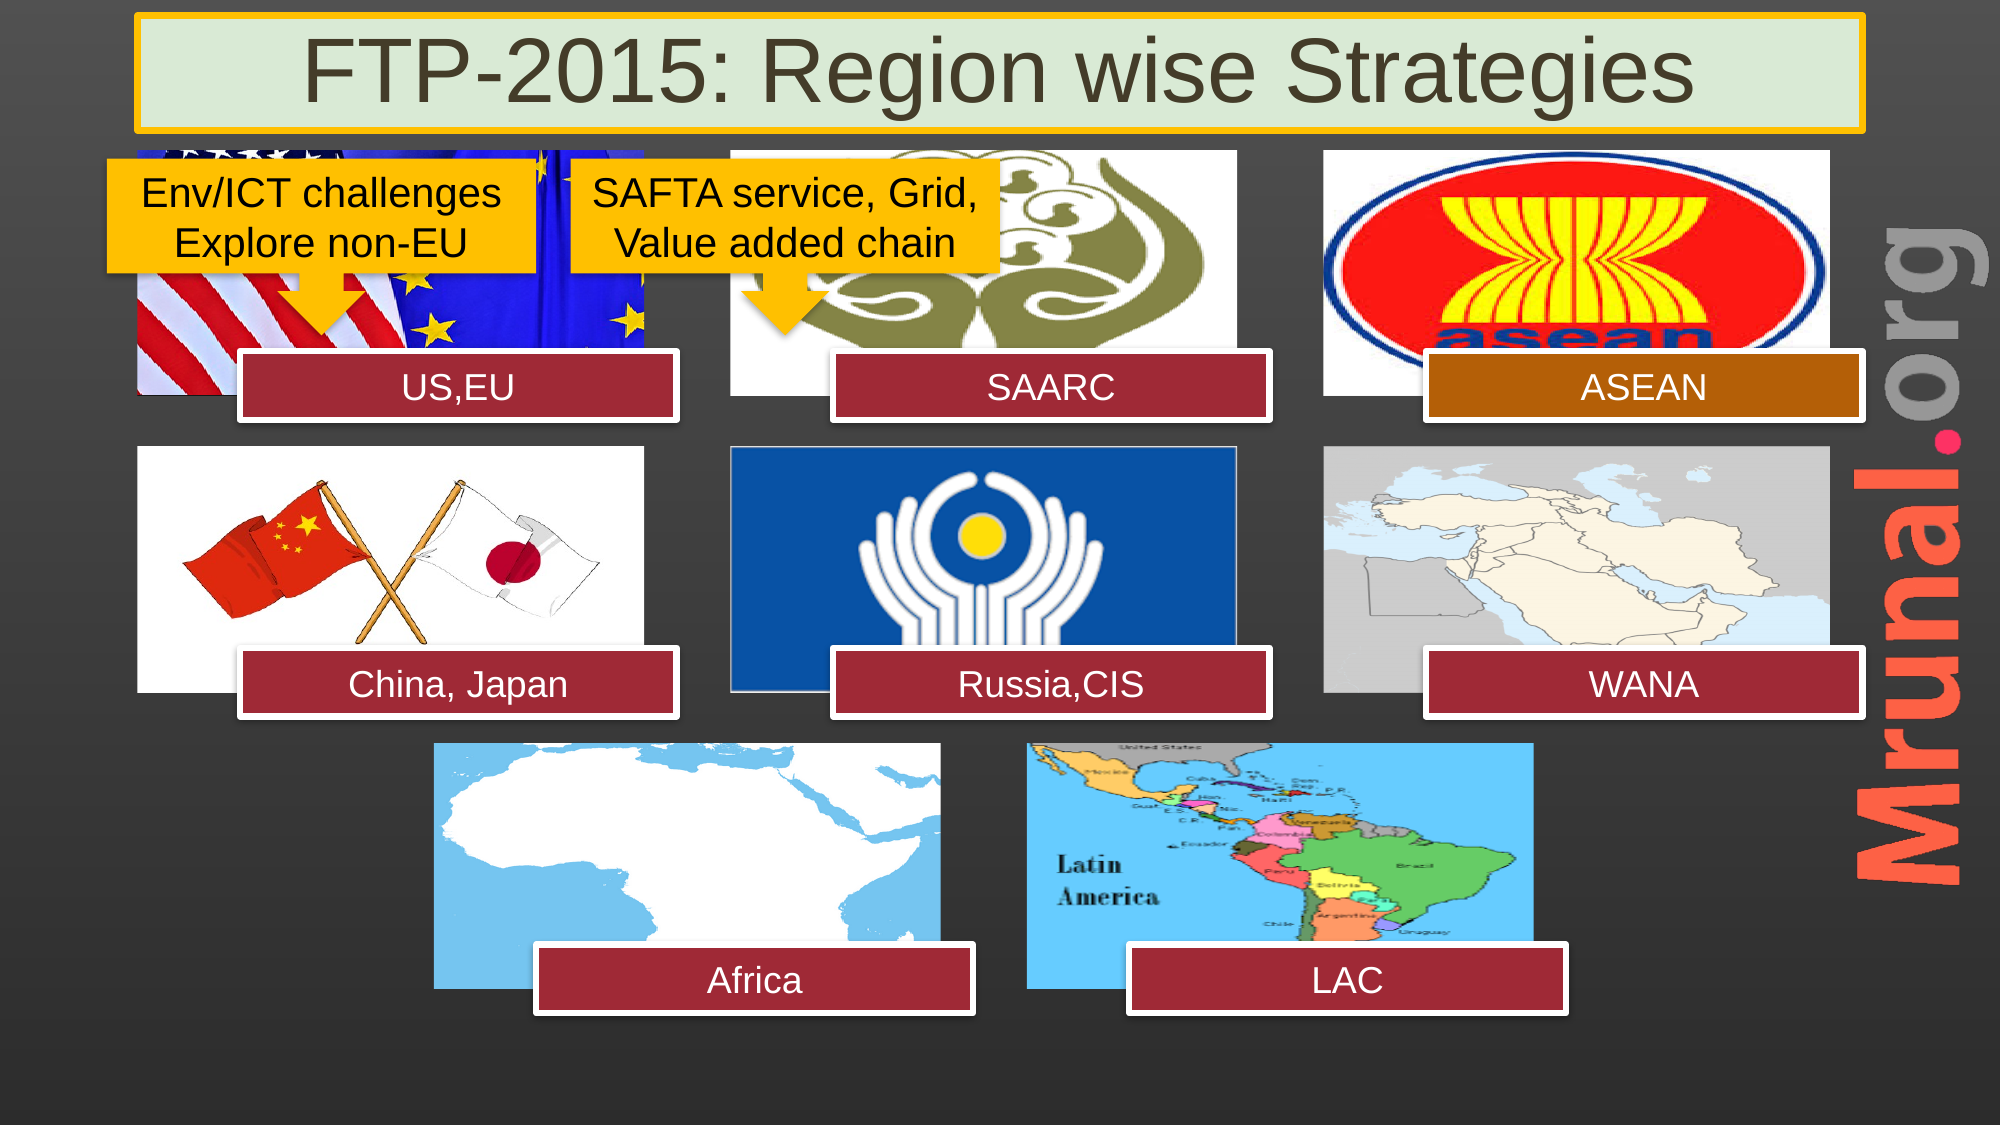

# FTP-2015: Region wise Strategies
US,EU
China, Japan
SAARC
ASEAN
WANA
LAC
Russia,CIS
Africa
Env/ICT challenges
Explore non-EU
SAFTA service, Grid, Value added chain